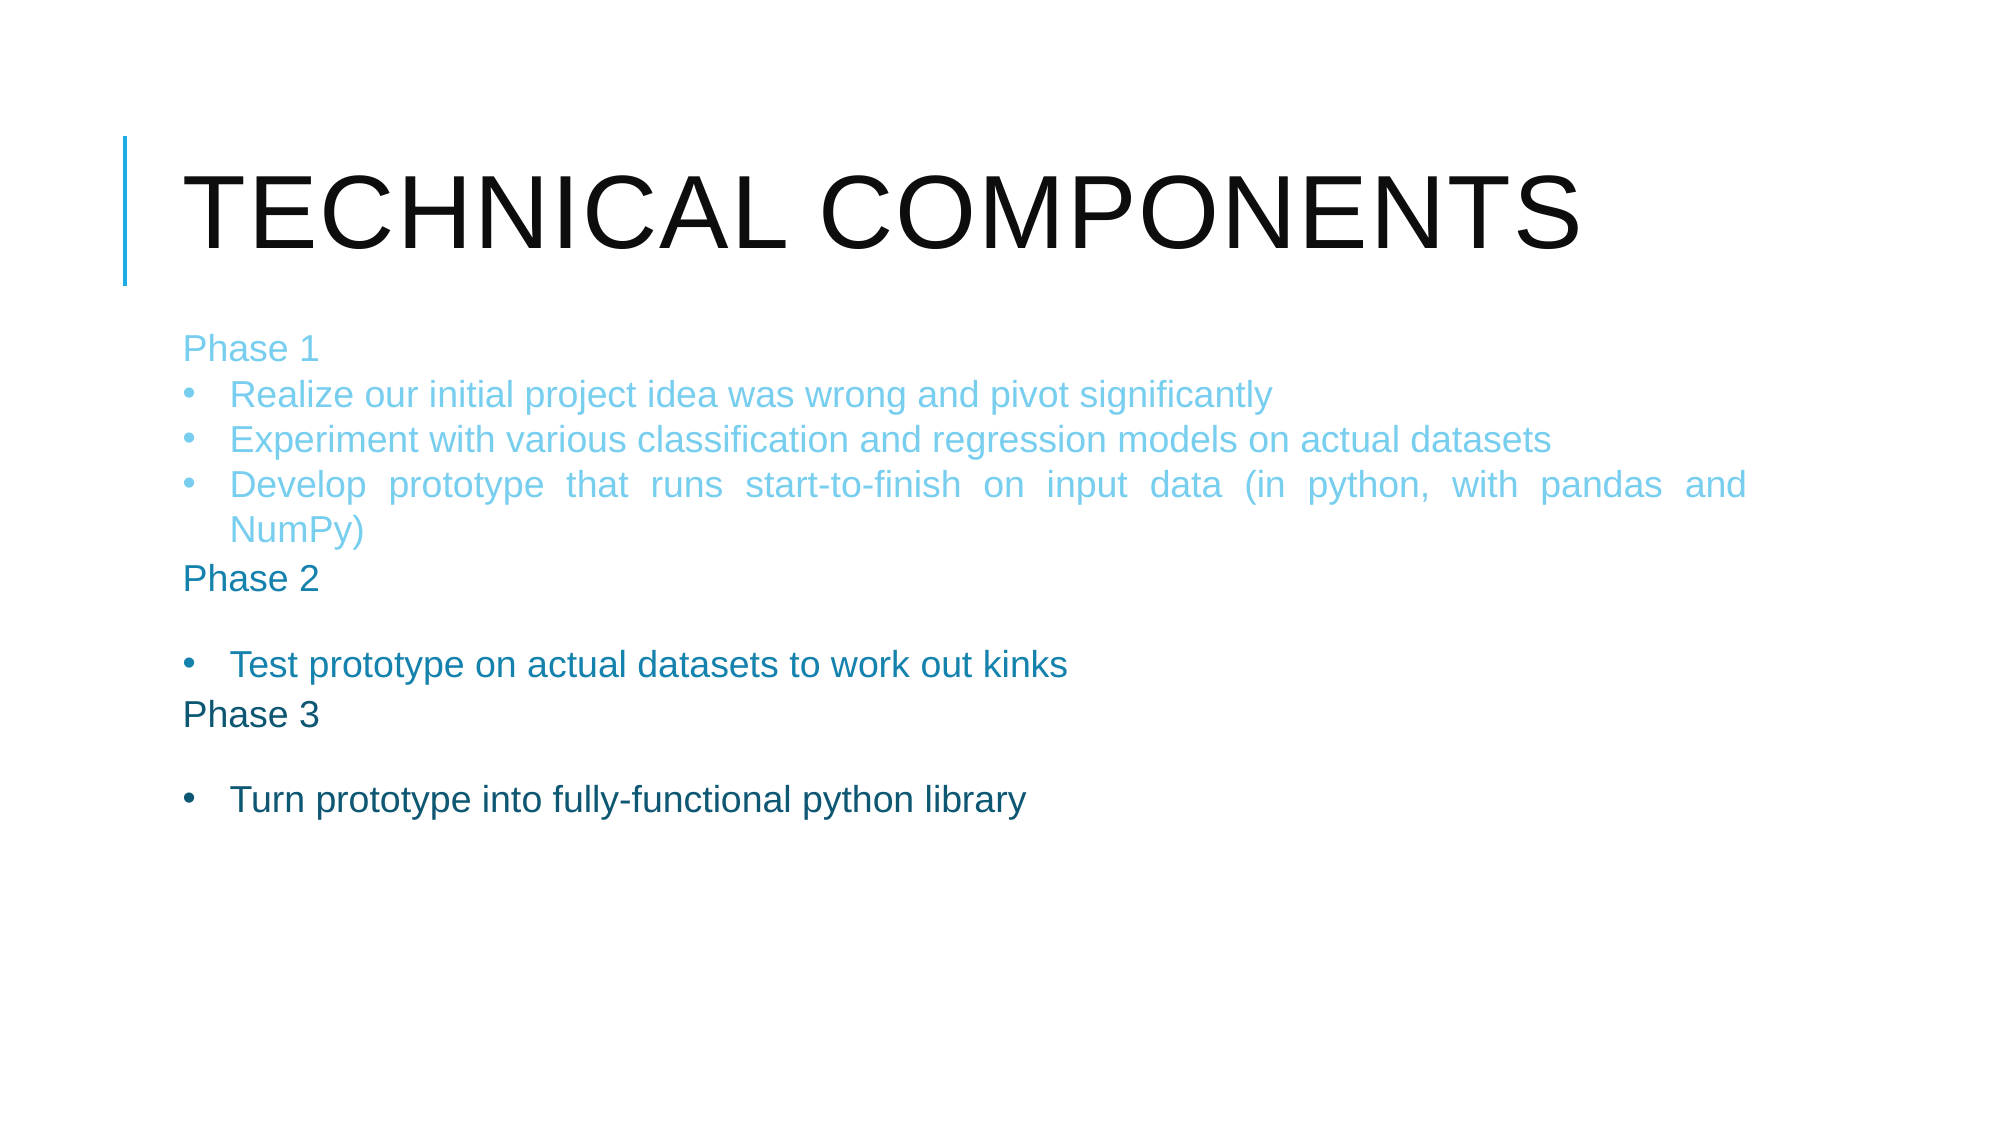

# Technical components
Phase 1
Realize our initial project idea was wrong and pivot significantly
Experiment with various classification and regression models on actual datasets
Develop prototype that runs start-to-finish on input data (in python, with pandas and NumPy)

Test prototype on actual datasets to work out kinks

Turn prototype into fully-functional python library
Phase 2
Phase 3